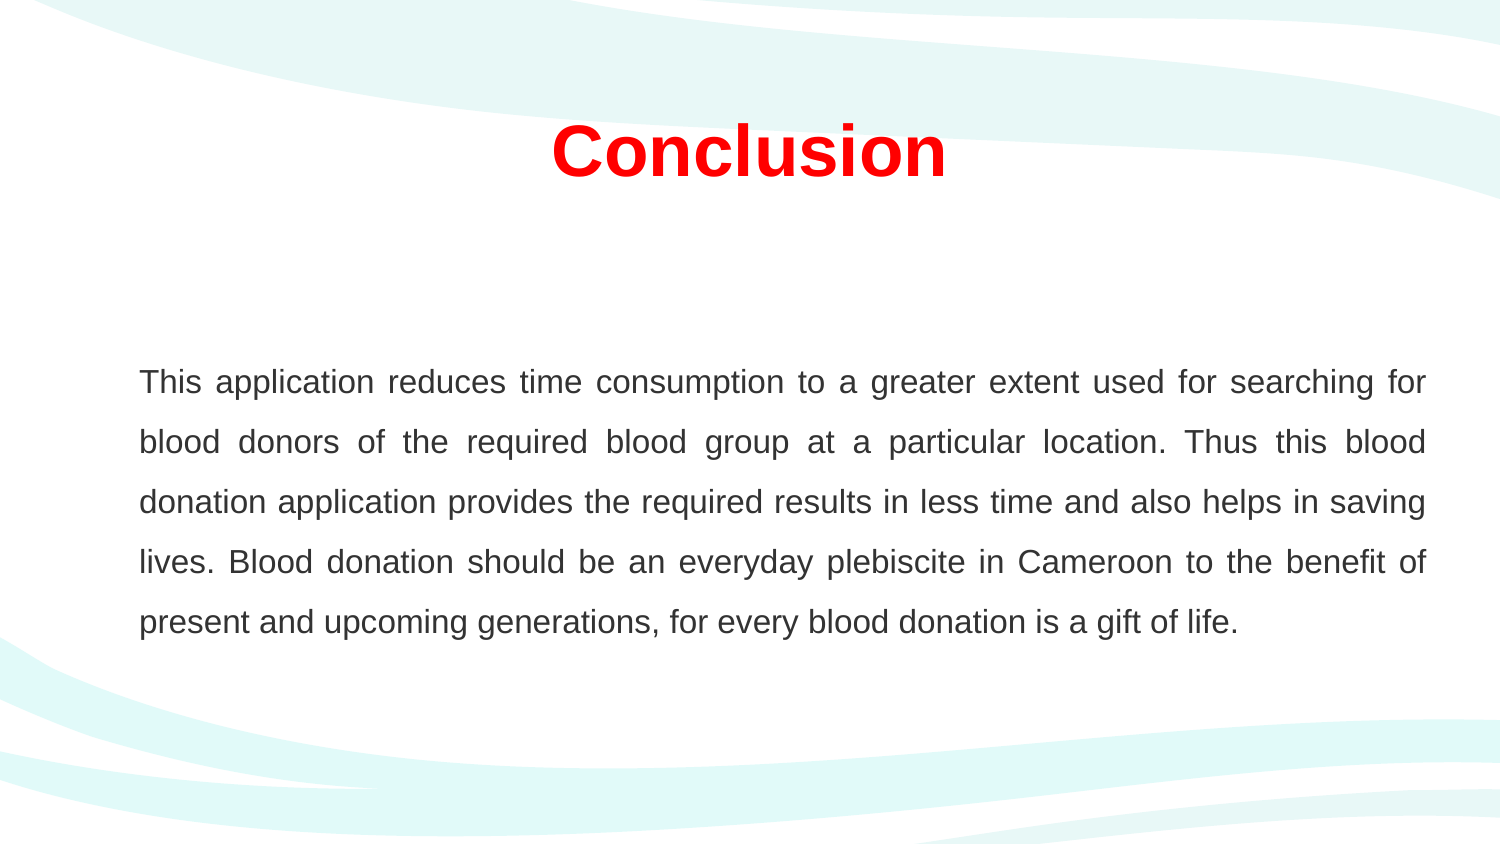

# Conclusion
This application reduces time consumption to a greater extent used for searching for blood donors of the required blood group at a particular location. Thus this blood donation application provides the required results in less time and also helps in saving lives. Blood donation should be an everyday plebiscite in Cameroon to the benefit of present and upcoming generations, for every blood donation is a gift of life.